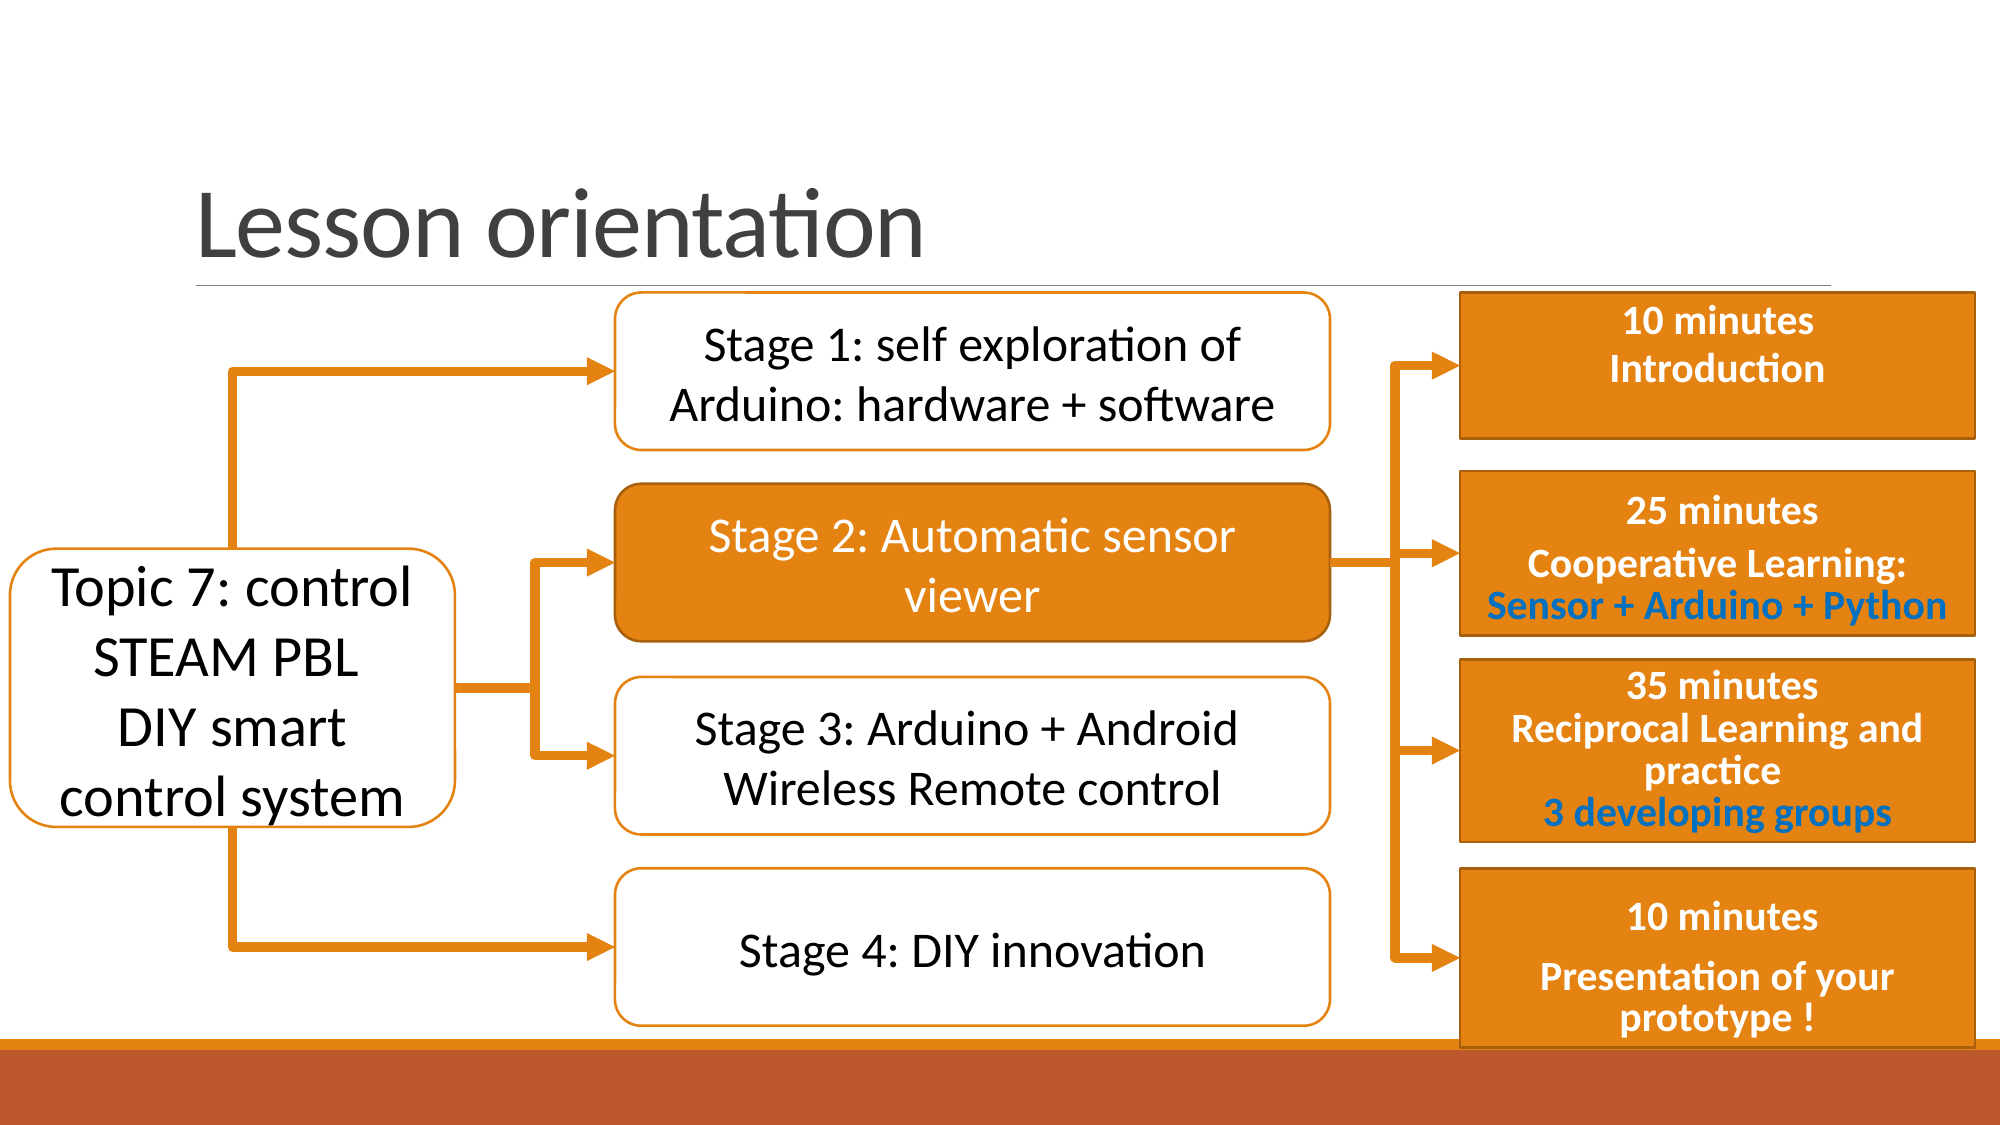

# Lesson orientation
10 minutes
Stage 1: self exploration of Arduino: hardware + software
Introduction
Cooperative Learning:
Sensor + Arduino + Python
25 minutes
Stage 2: Automatic sensor viewer
Topic 7: control
STEAM PBL
DIY smart control system
35 minutes
Reciprocal Learning and practice
3 developing groups
Stage 3: Arduino + Android
Wireless Remote control
Stage 4: DIY innovation
Presentation of your prototype !
10 minutes